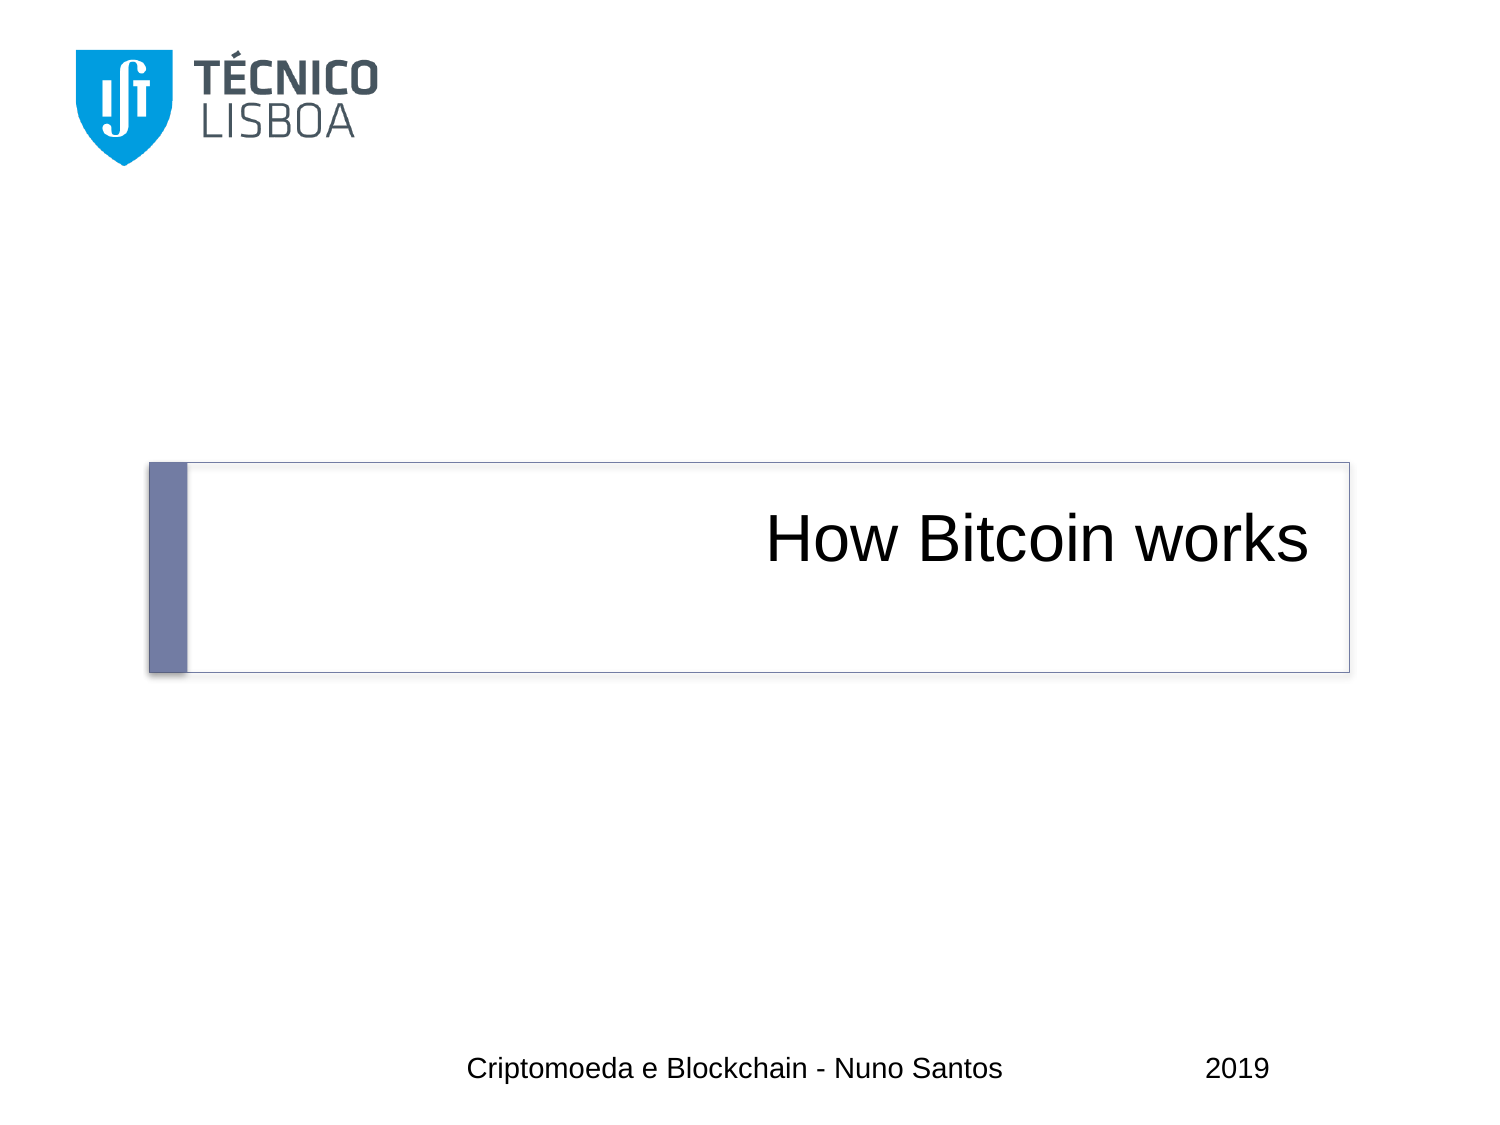

# How Bitcoin works
Criptomoeda e Blockchain - Nuno Santos
2019